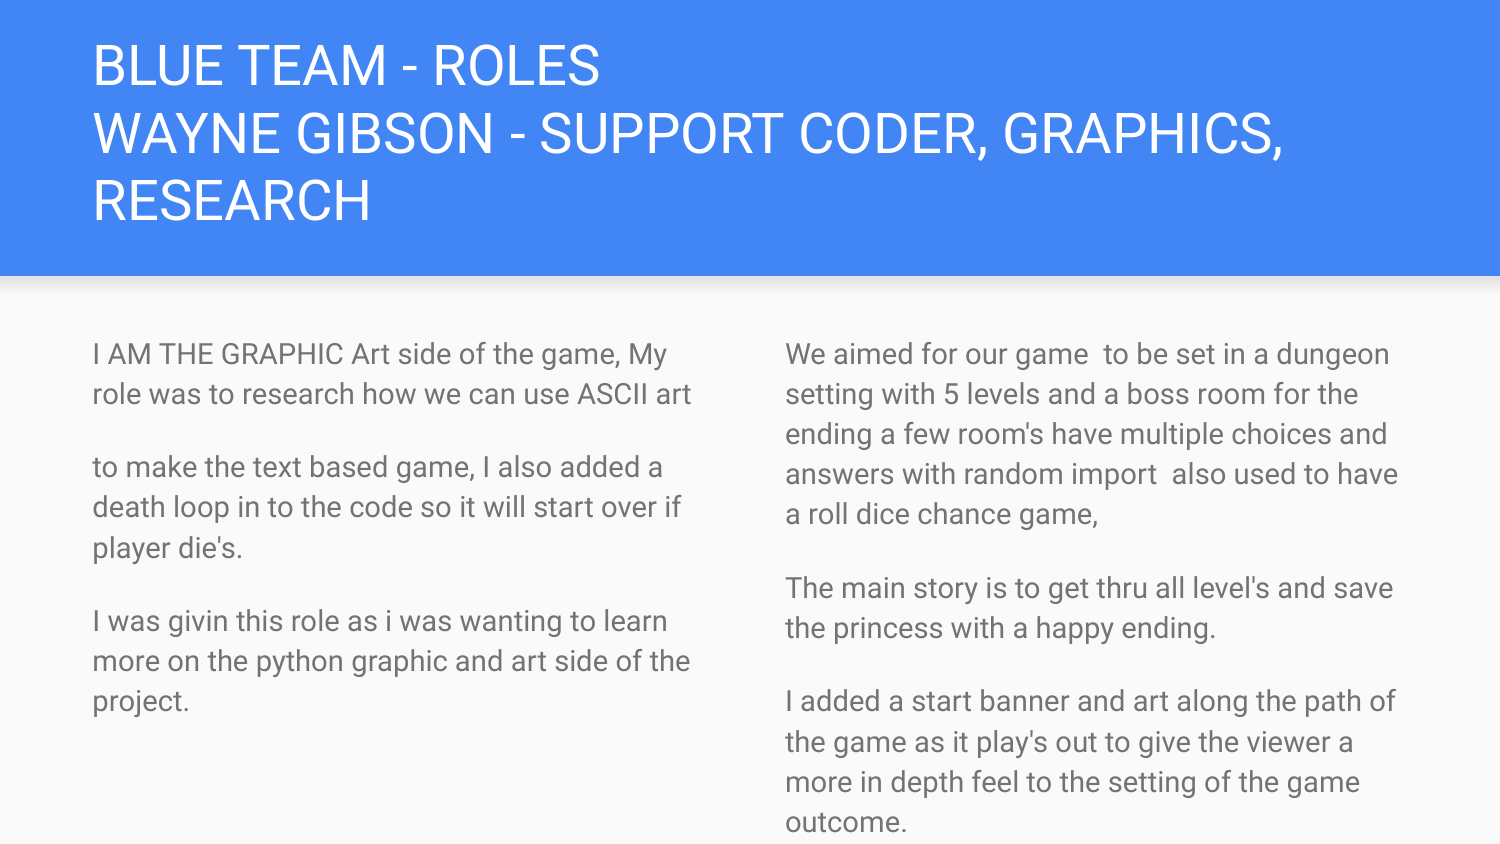

# BLUE TEAM - ROLES
WAYNE GIBSON - SUPPORT CODER, GRAPHICS, RESEARCH
I AM THE GRAPHIC Art side of the game, My role was to research how we can use ASCII art
to make the text based game, I also added a death loop in to the code so it will start over if player die's.
I was givin this role as i was wanting to learn more on the python graphic and art side of the project.
We aimed for our game  to be set in a dungeon setting with 5 levels and a boss room for the ending a few room's have multiple choices and answers with random import  also used to have a roll dice chance game,
The main story is to get thru all level's and save the princess with a happy ending.
I added a start banner and art along the path of the game as it play's out to give the viewer a more in depth feel to the setting of the game outcome.